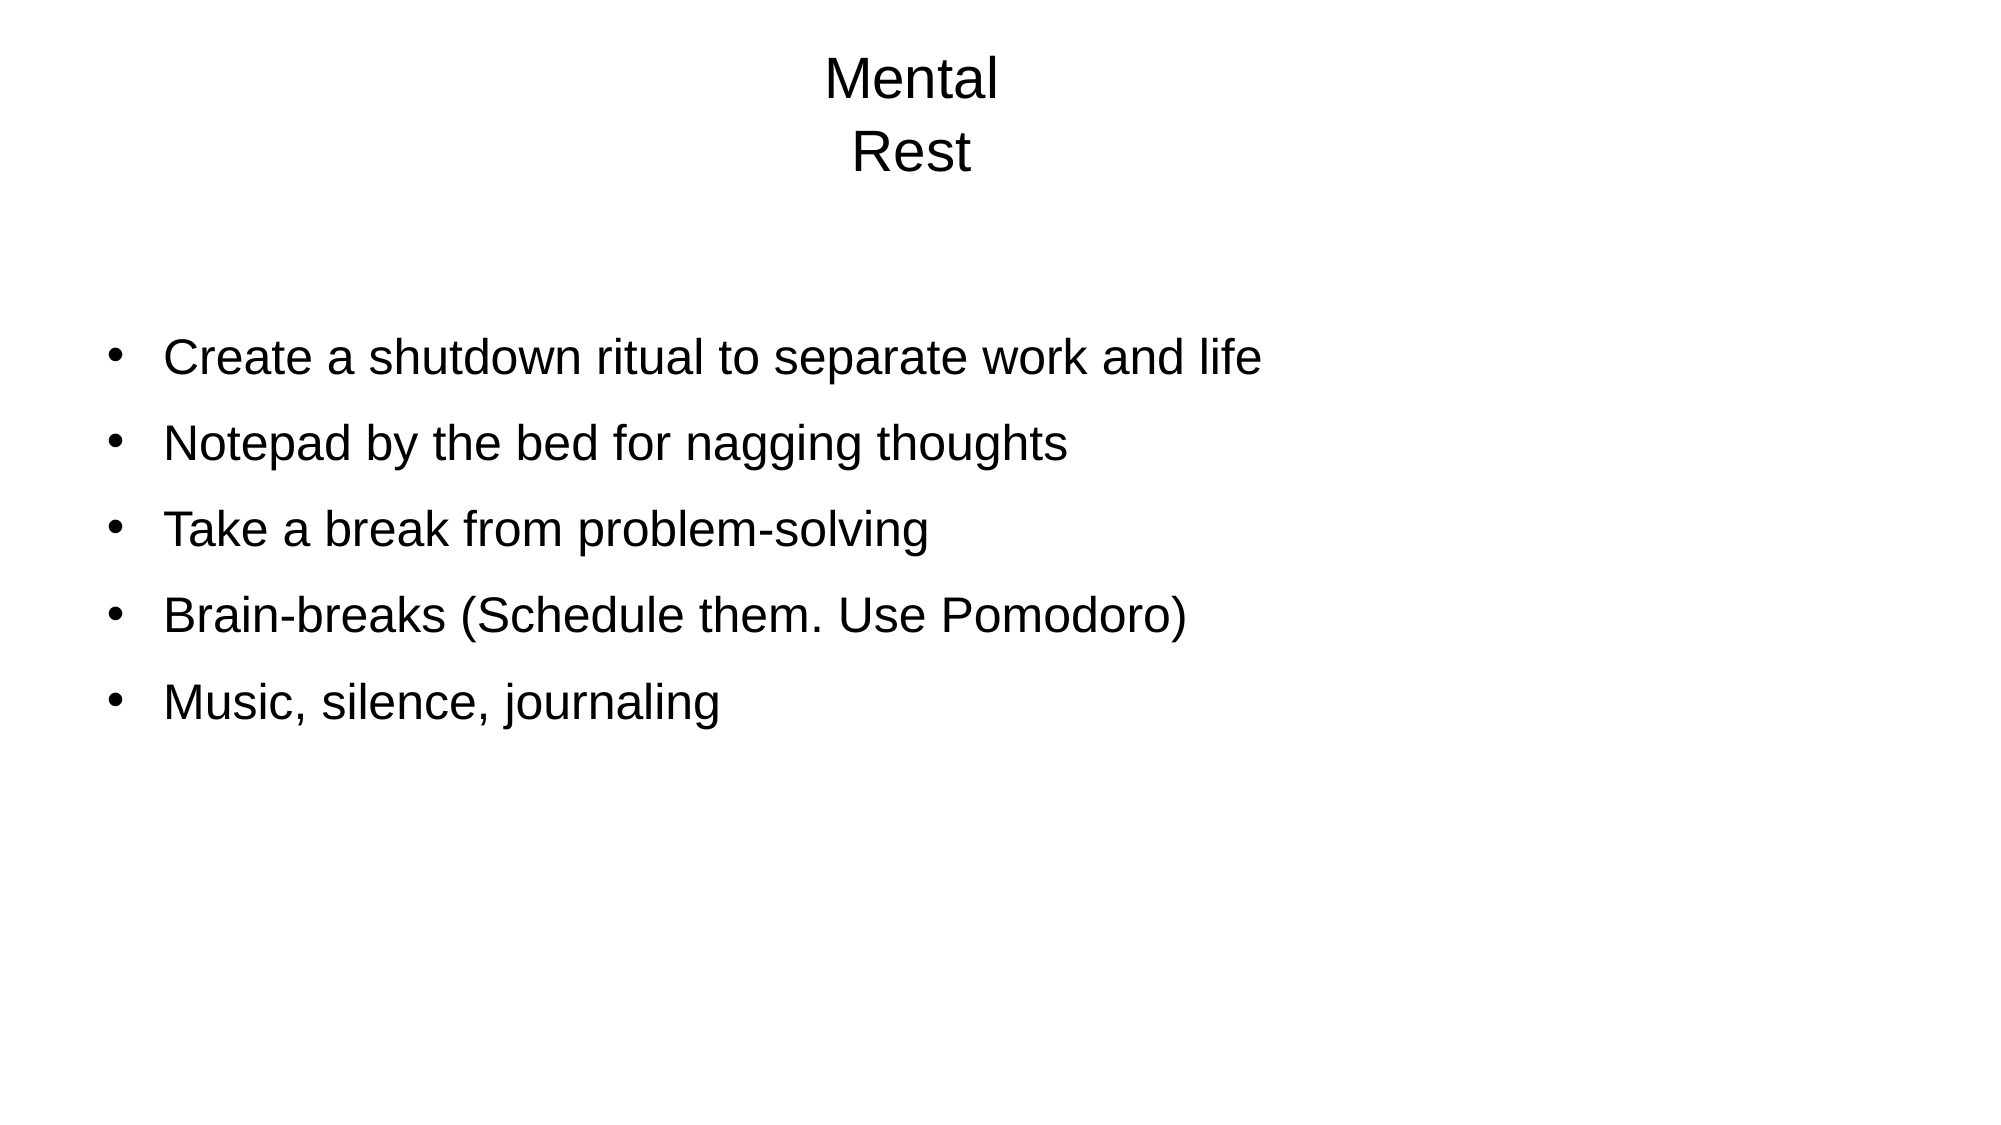

Mental Rest

Create a shutdown ritual to separate work and life

Notepad by the bed for nagging thoughts

Take a break from problem-solving

Brain-breaks (Schedule them. Use Pomodoro)

Music, silence, journaling